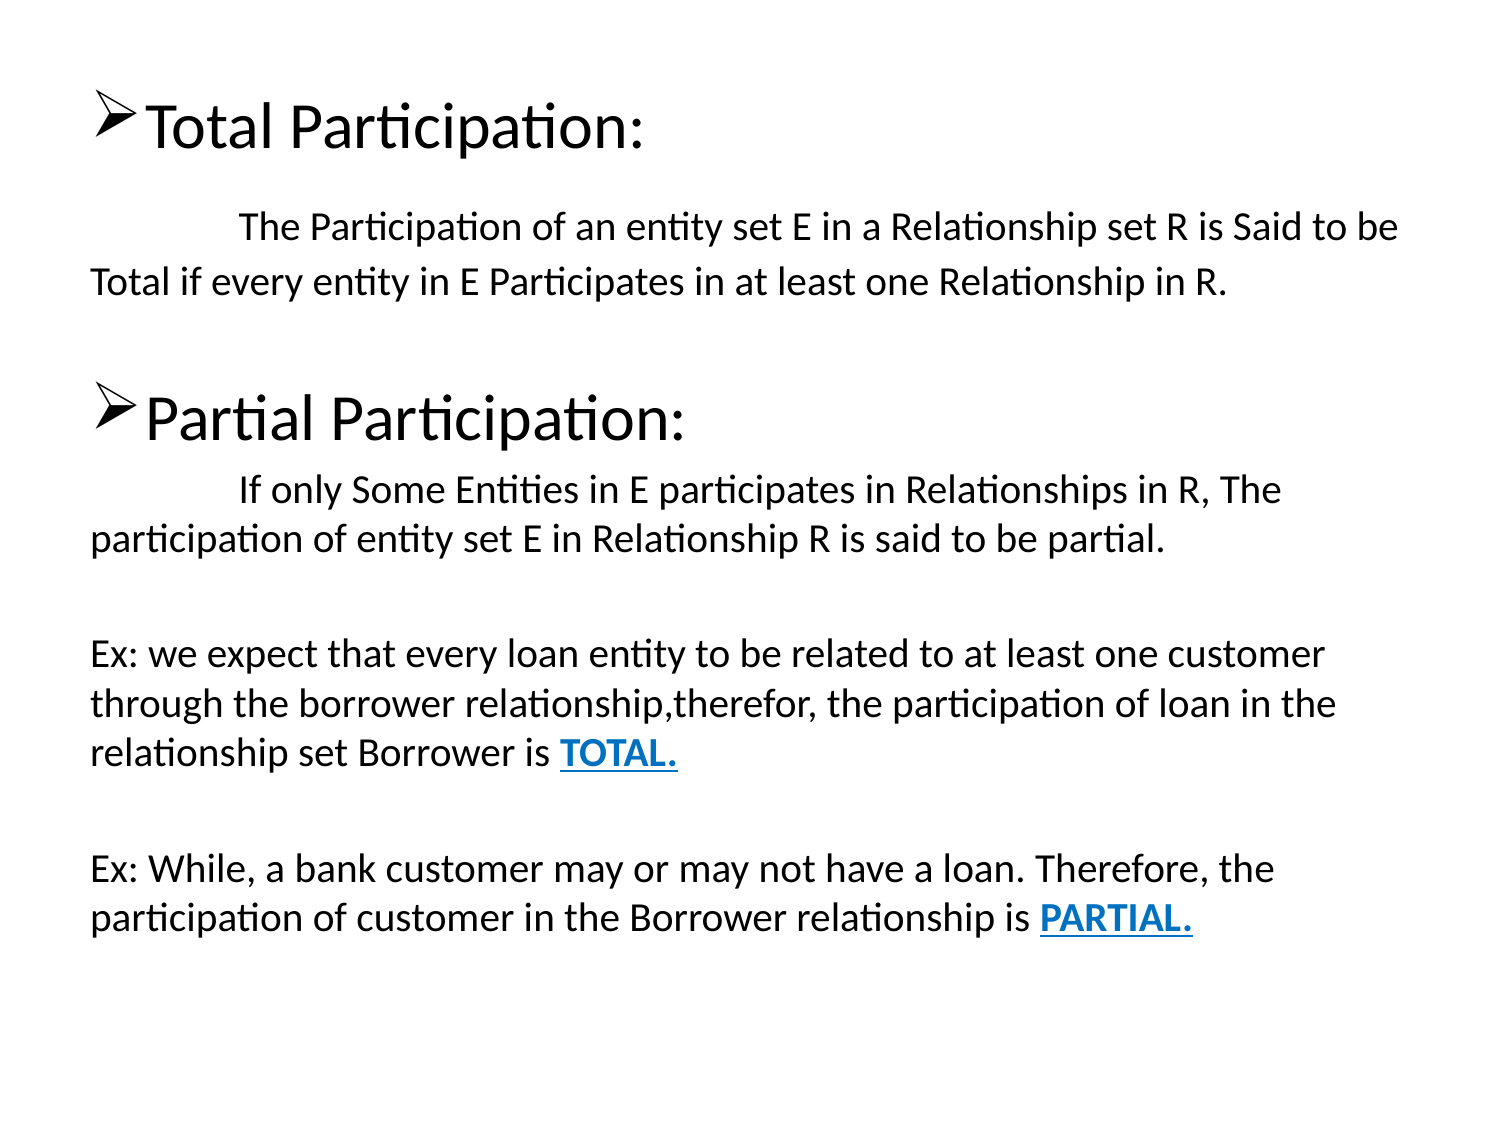

Total Participation:
		The Participation of an entity set E in a Relationship set R is Said to be Total if every entity in E Participates in at least one Relationship in R.

Partial Participation:
		If only Some Entities in E participates in Relationships in R, The participation of entity set E in Relationship R is said to be partial.

Ex: we expect that every loan entity to be related to at least one customer through the borrower relationship,therefor, the participation of loan in the relationship set Borrower is TOTAL.

Ex: While, a bank customer may or may not have a loan. Therefore, the participation of customer in the Borrower relationship is PARTIAL.